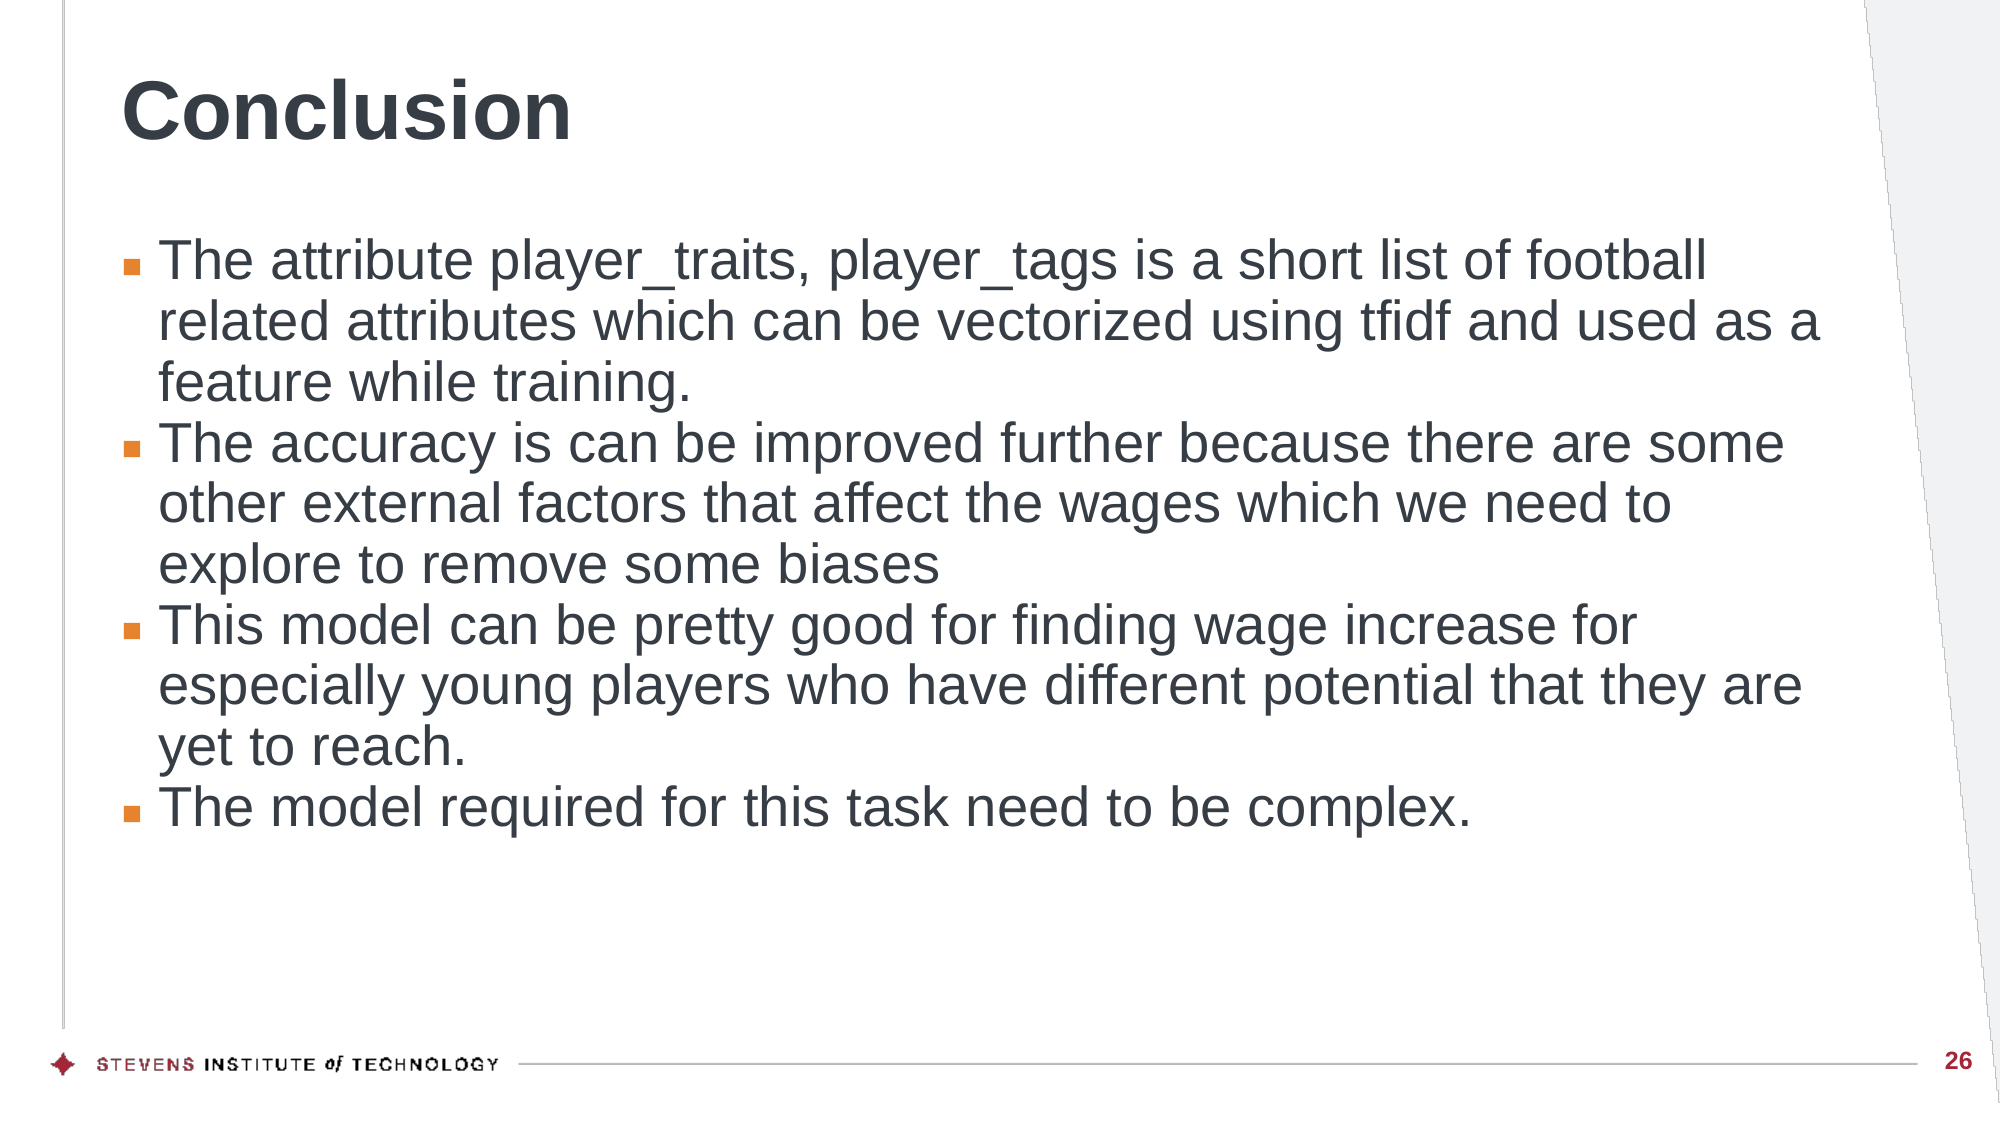

# Conclusion
The attribute player_traits, player_tags is a short list of football related attributes which can be vectorized using tfidf and used as a feature while training.
The accuracy is can be improved further because there are some other external factors that affect the wages which we need to explore to remove some biases
This model can be pretty good for finding wage increase for especially young players who have different potential that they are yet to reach.
The model required for this task need to be complex.
26